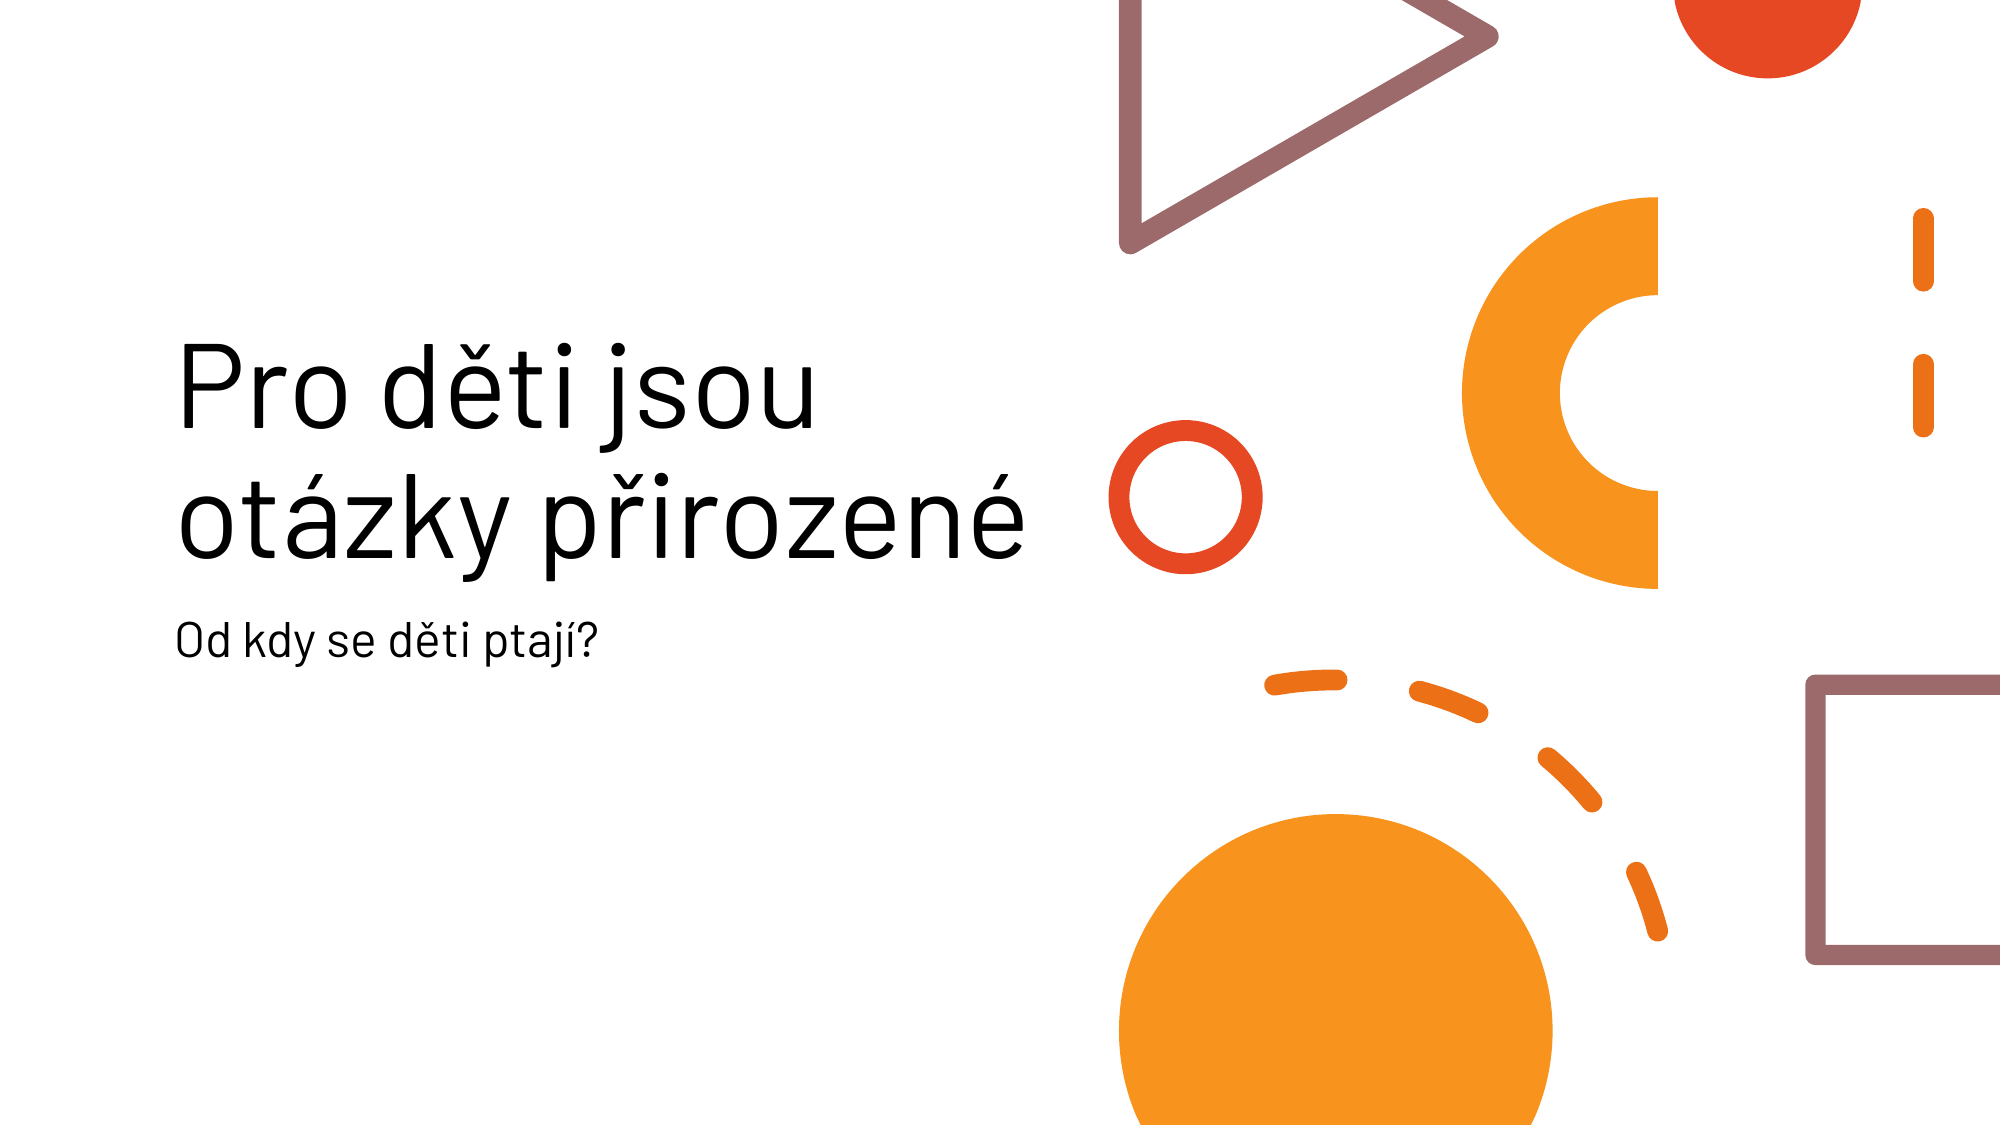

# Pro děti jsou otázky přirozené

Od kdy se děti ptají?